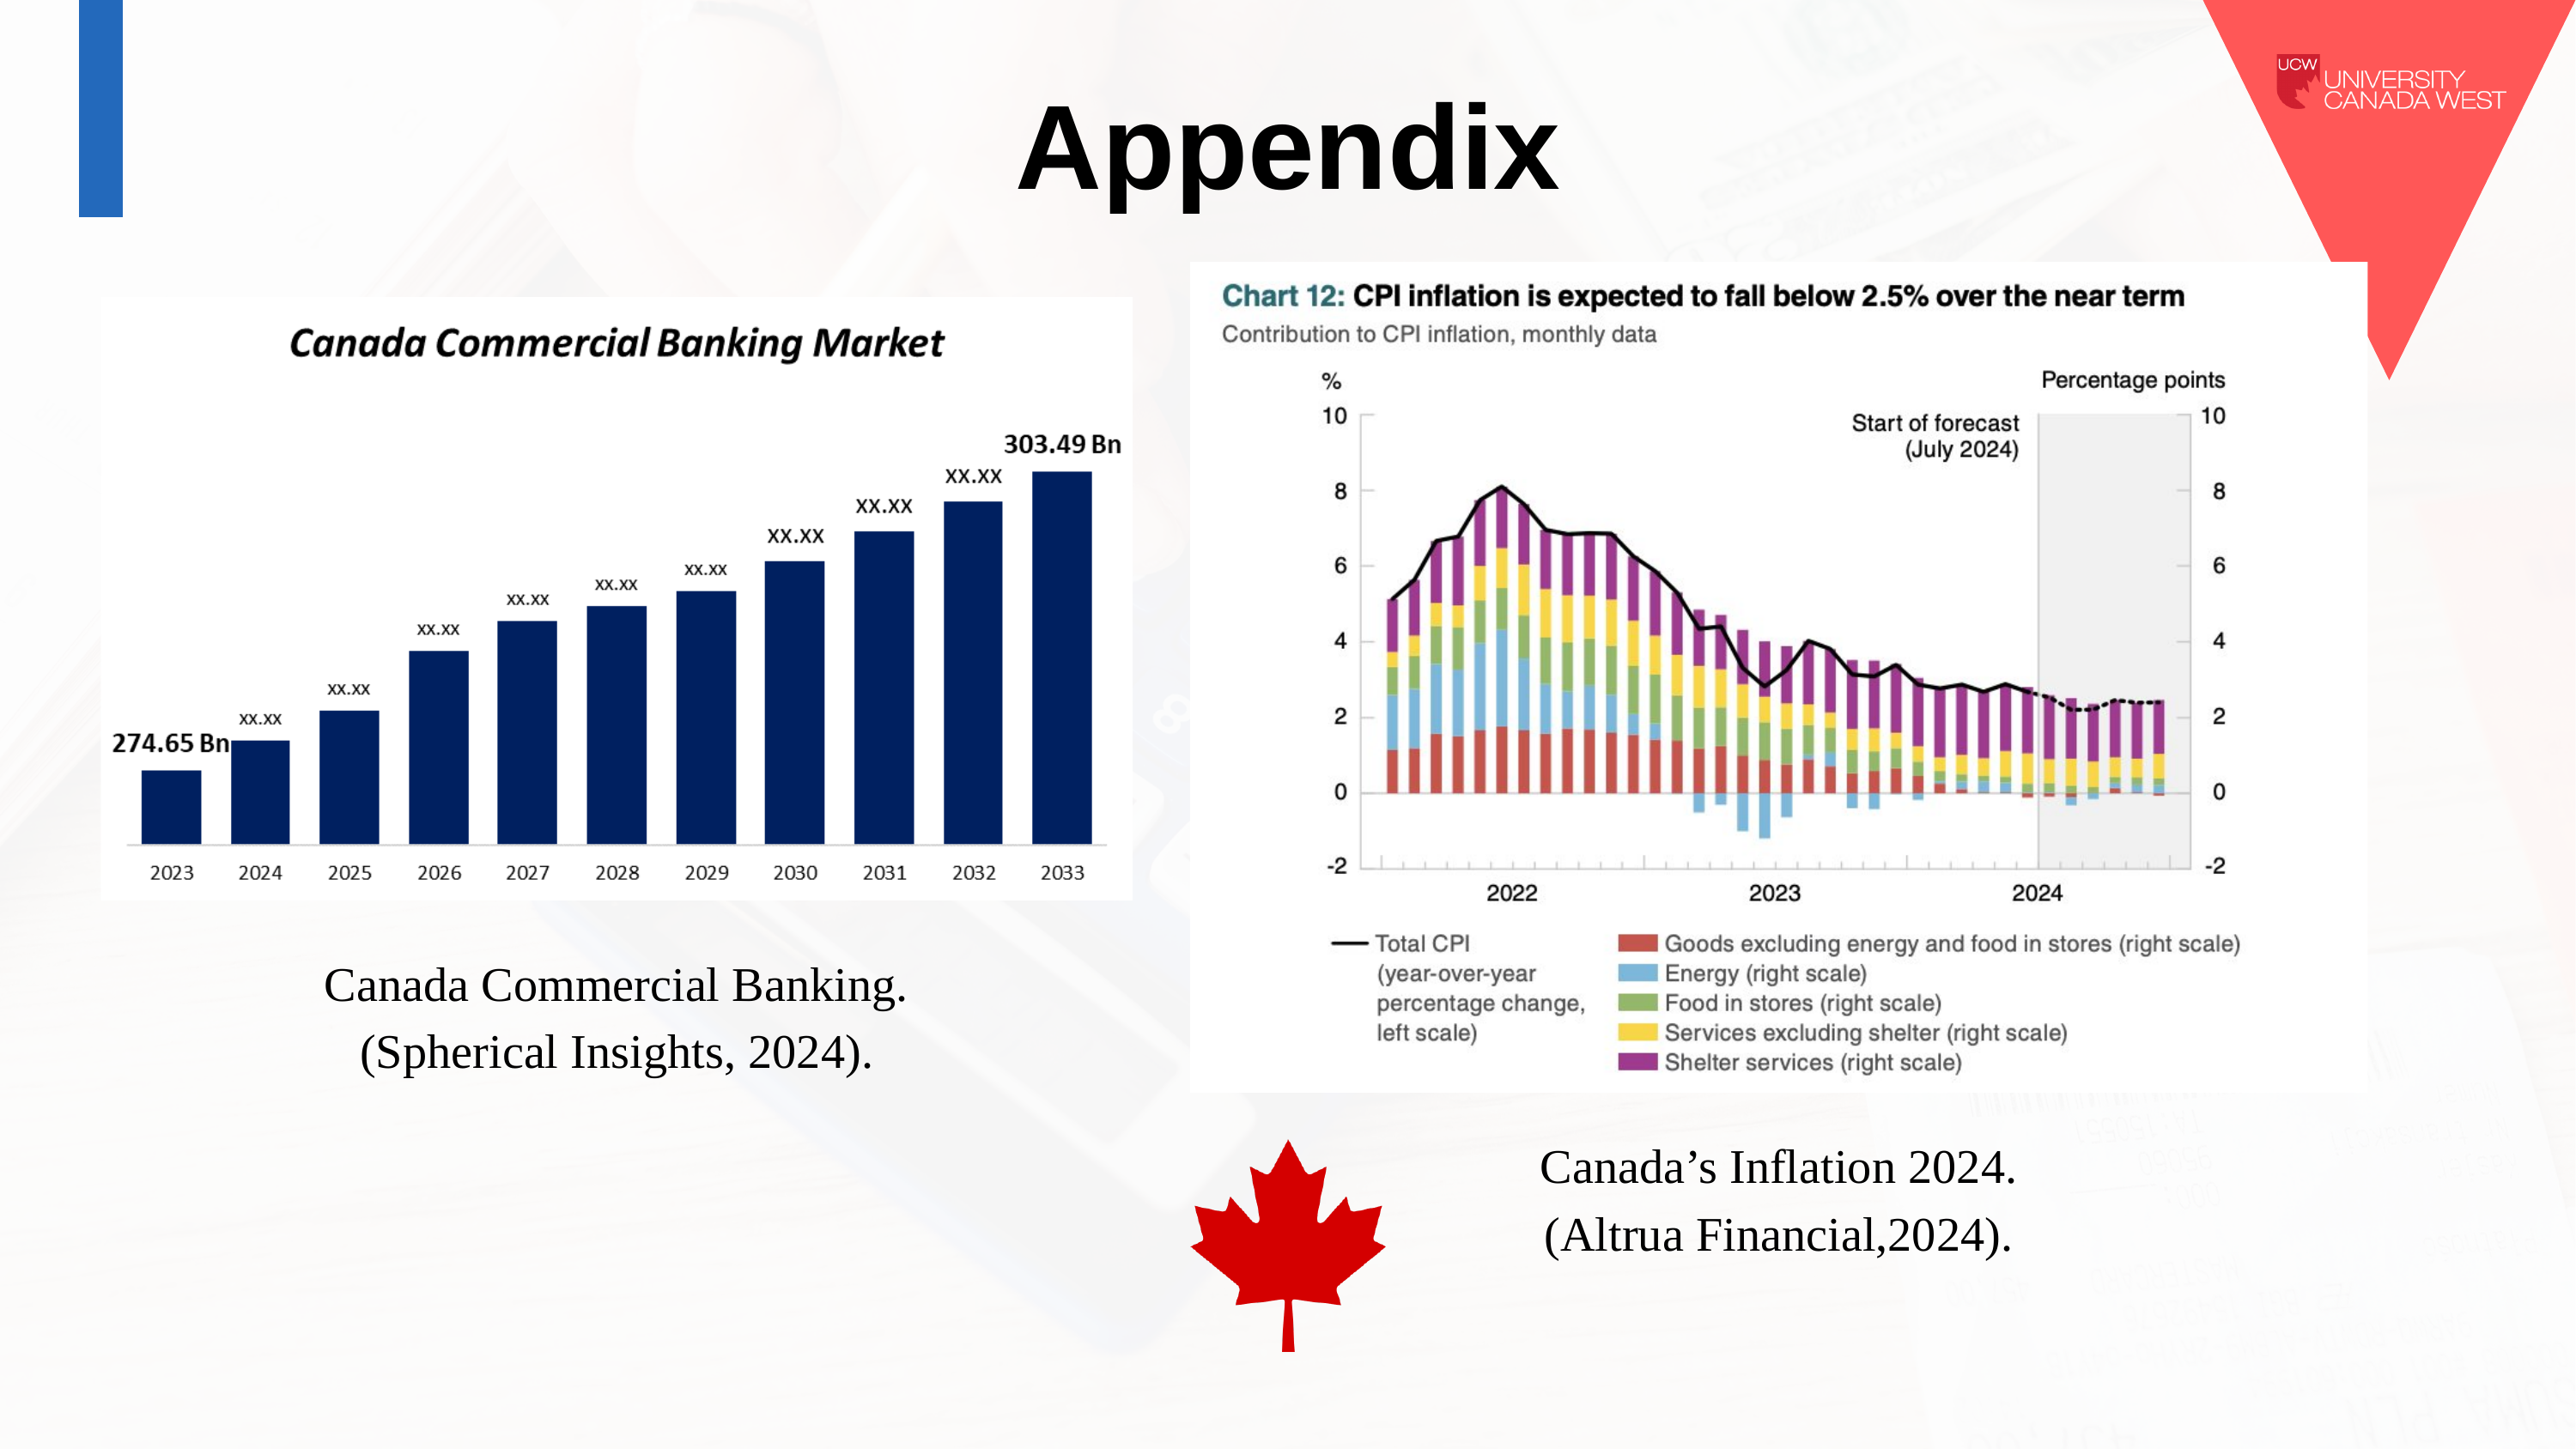

Appendix

Canada Commercial Banking.
(Spherical Insights, 2024).
Canada’s Inflation 2024.
(Altrua Financial,2024).